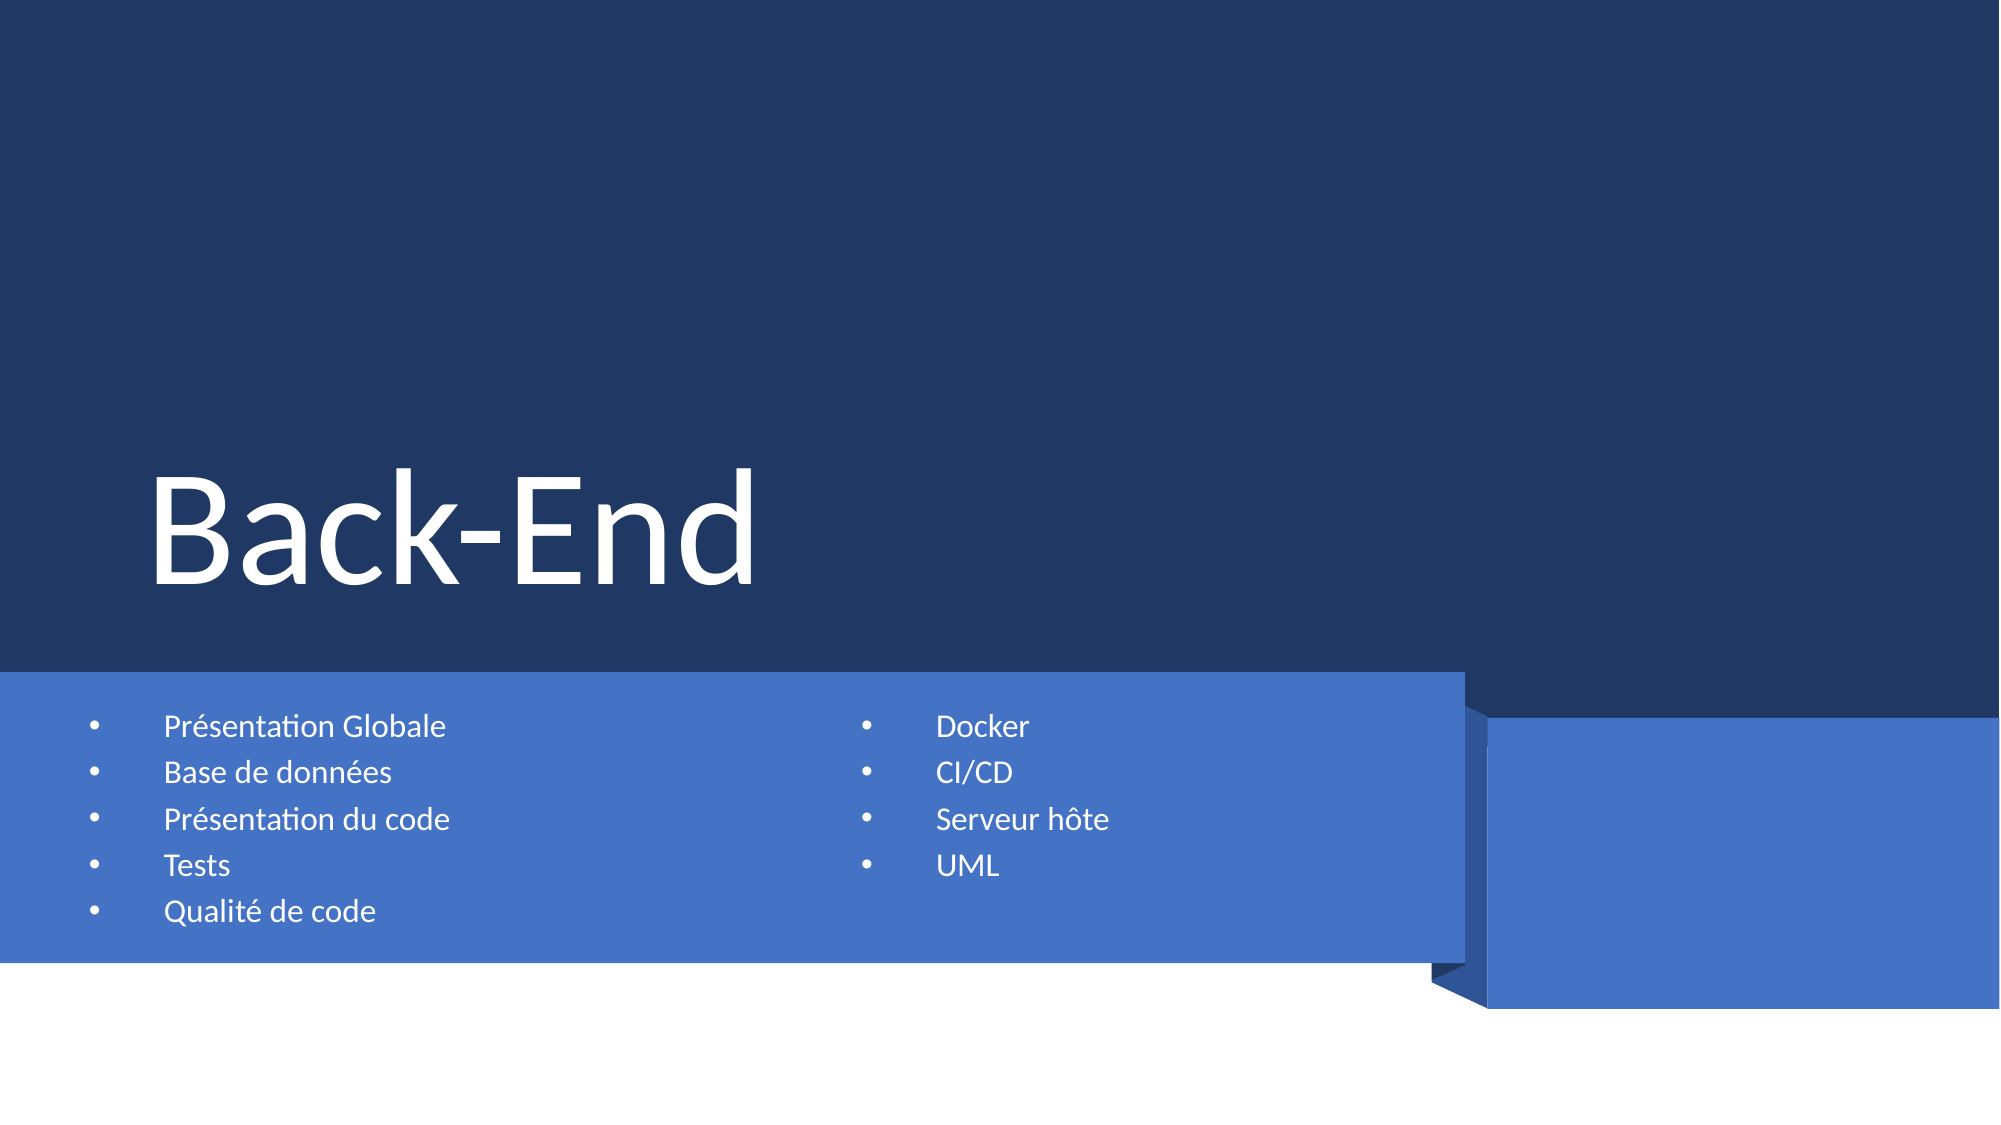

# Back-End

Présentation Globale
Base de données
Présentation du code
Tests
Qualité de code

Docker
CI/CD
Serveur hôte
UML